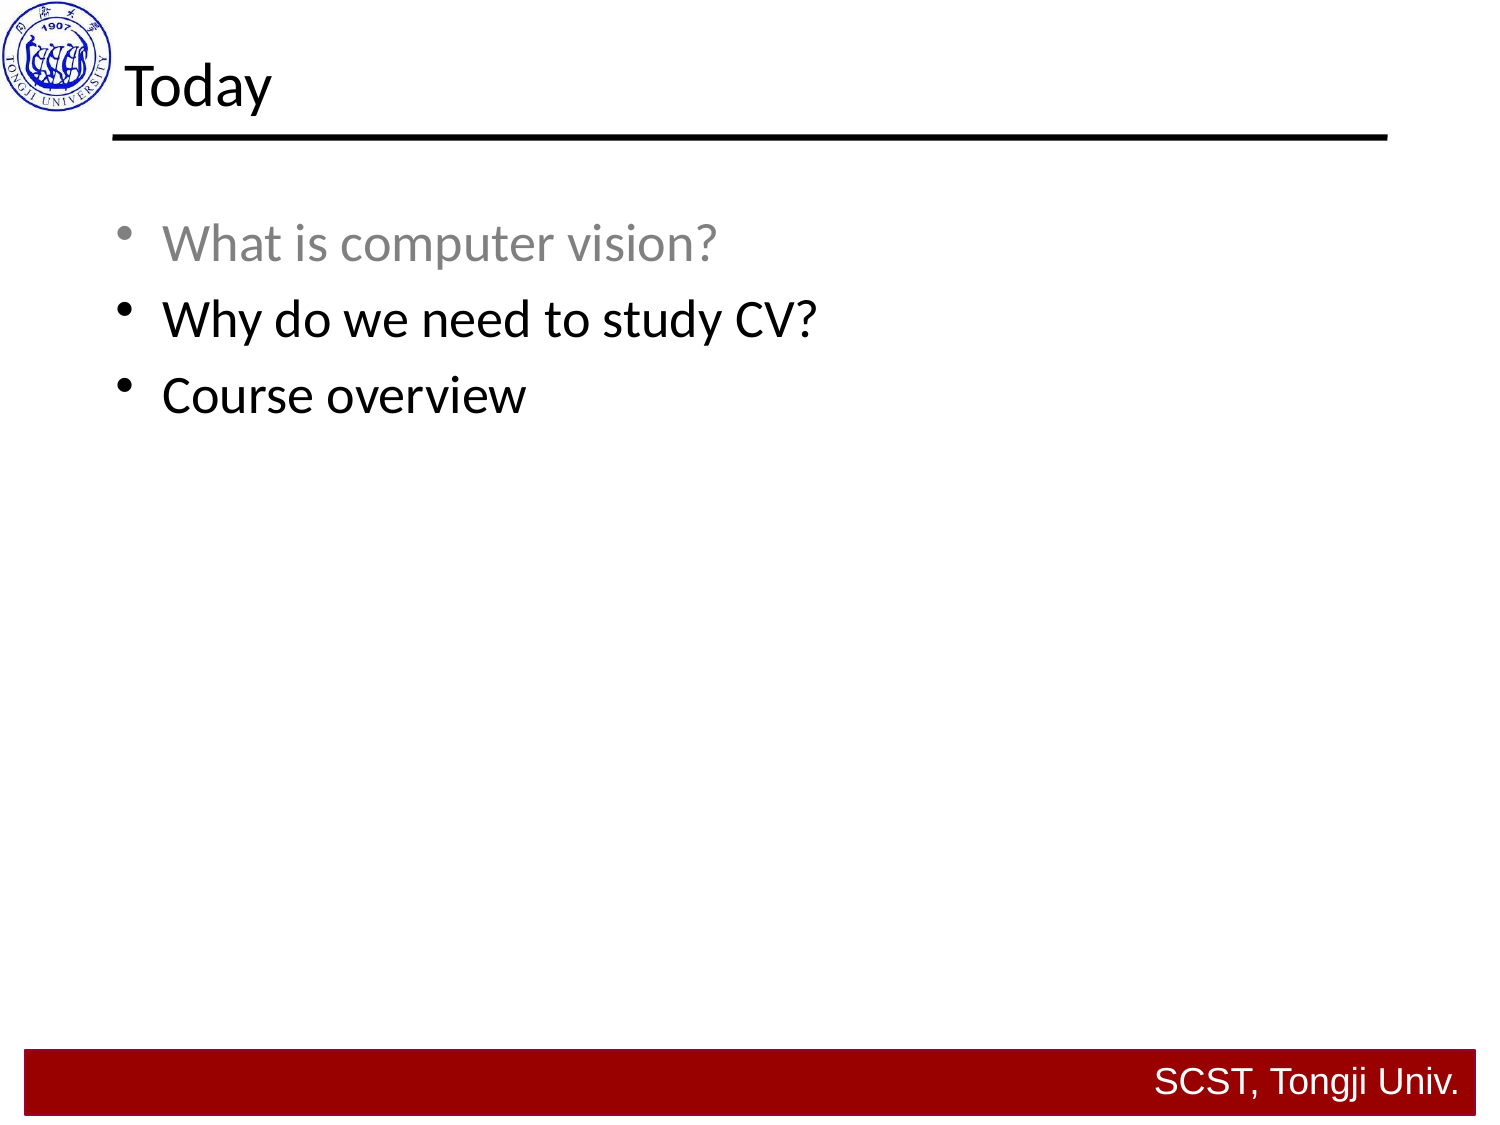

Today
What is computer vision?
Why do we need to study CV?
Course overview